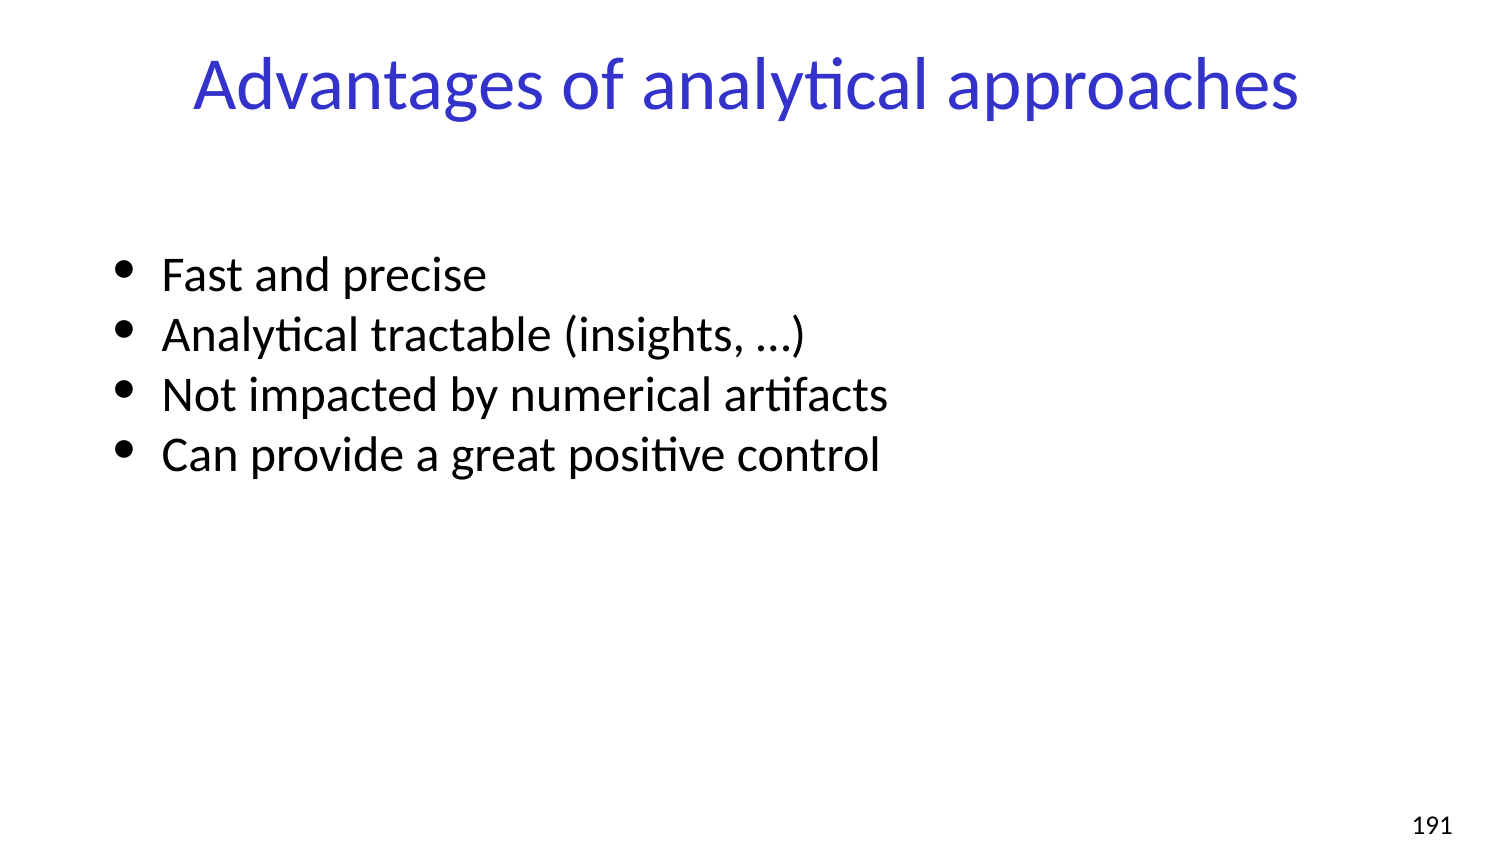

# Advantages of analytical approaches
Fast and precise
Analytical tractable (insights, …)
Not impacted by numerical artifacts
Can provide a great positive control
191